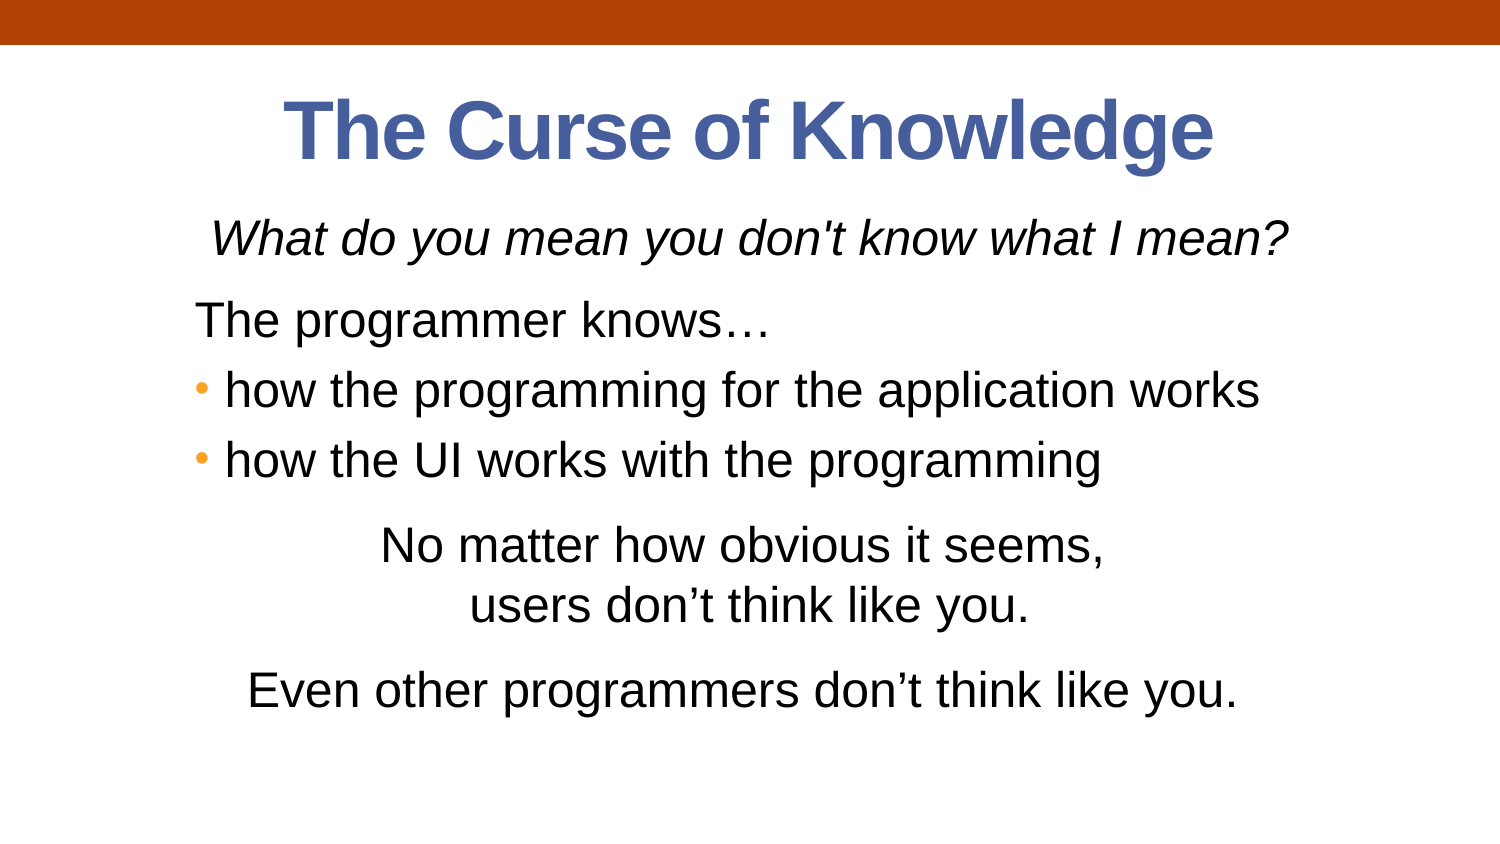

# The Curse of Knowledge
What do you mean you don't know what I mean?
The programmer knows…
how the programming for the application works
how the UI works with the programming
No matter how obvious it seems,
users don’t think like you.
Even other programmers don’t think like you.